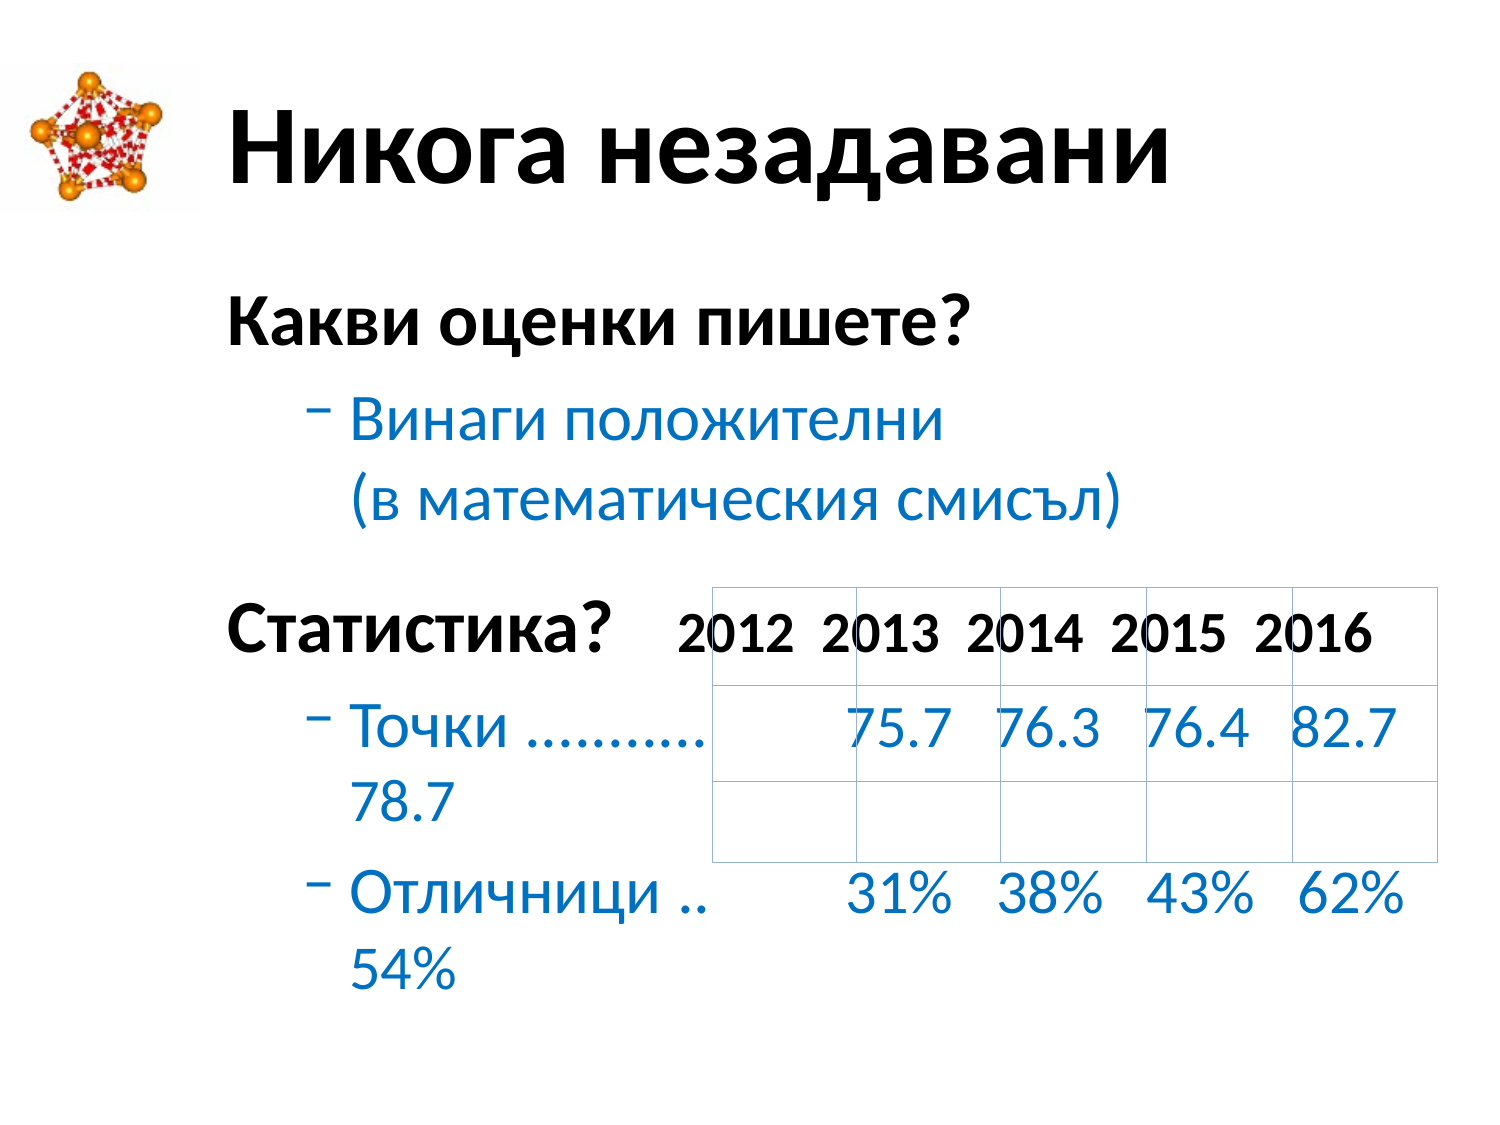

# Никога незадавани
Какви оценки пишете?
Винаги положителни
(в математическия смисъл)

Статистика?	2012  2013  2014  2015  2016
Точки ...........	75.7   76.3   76.4   82.7   78.7
Отличници ..	31%   38%   43%   62%   54%